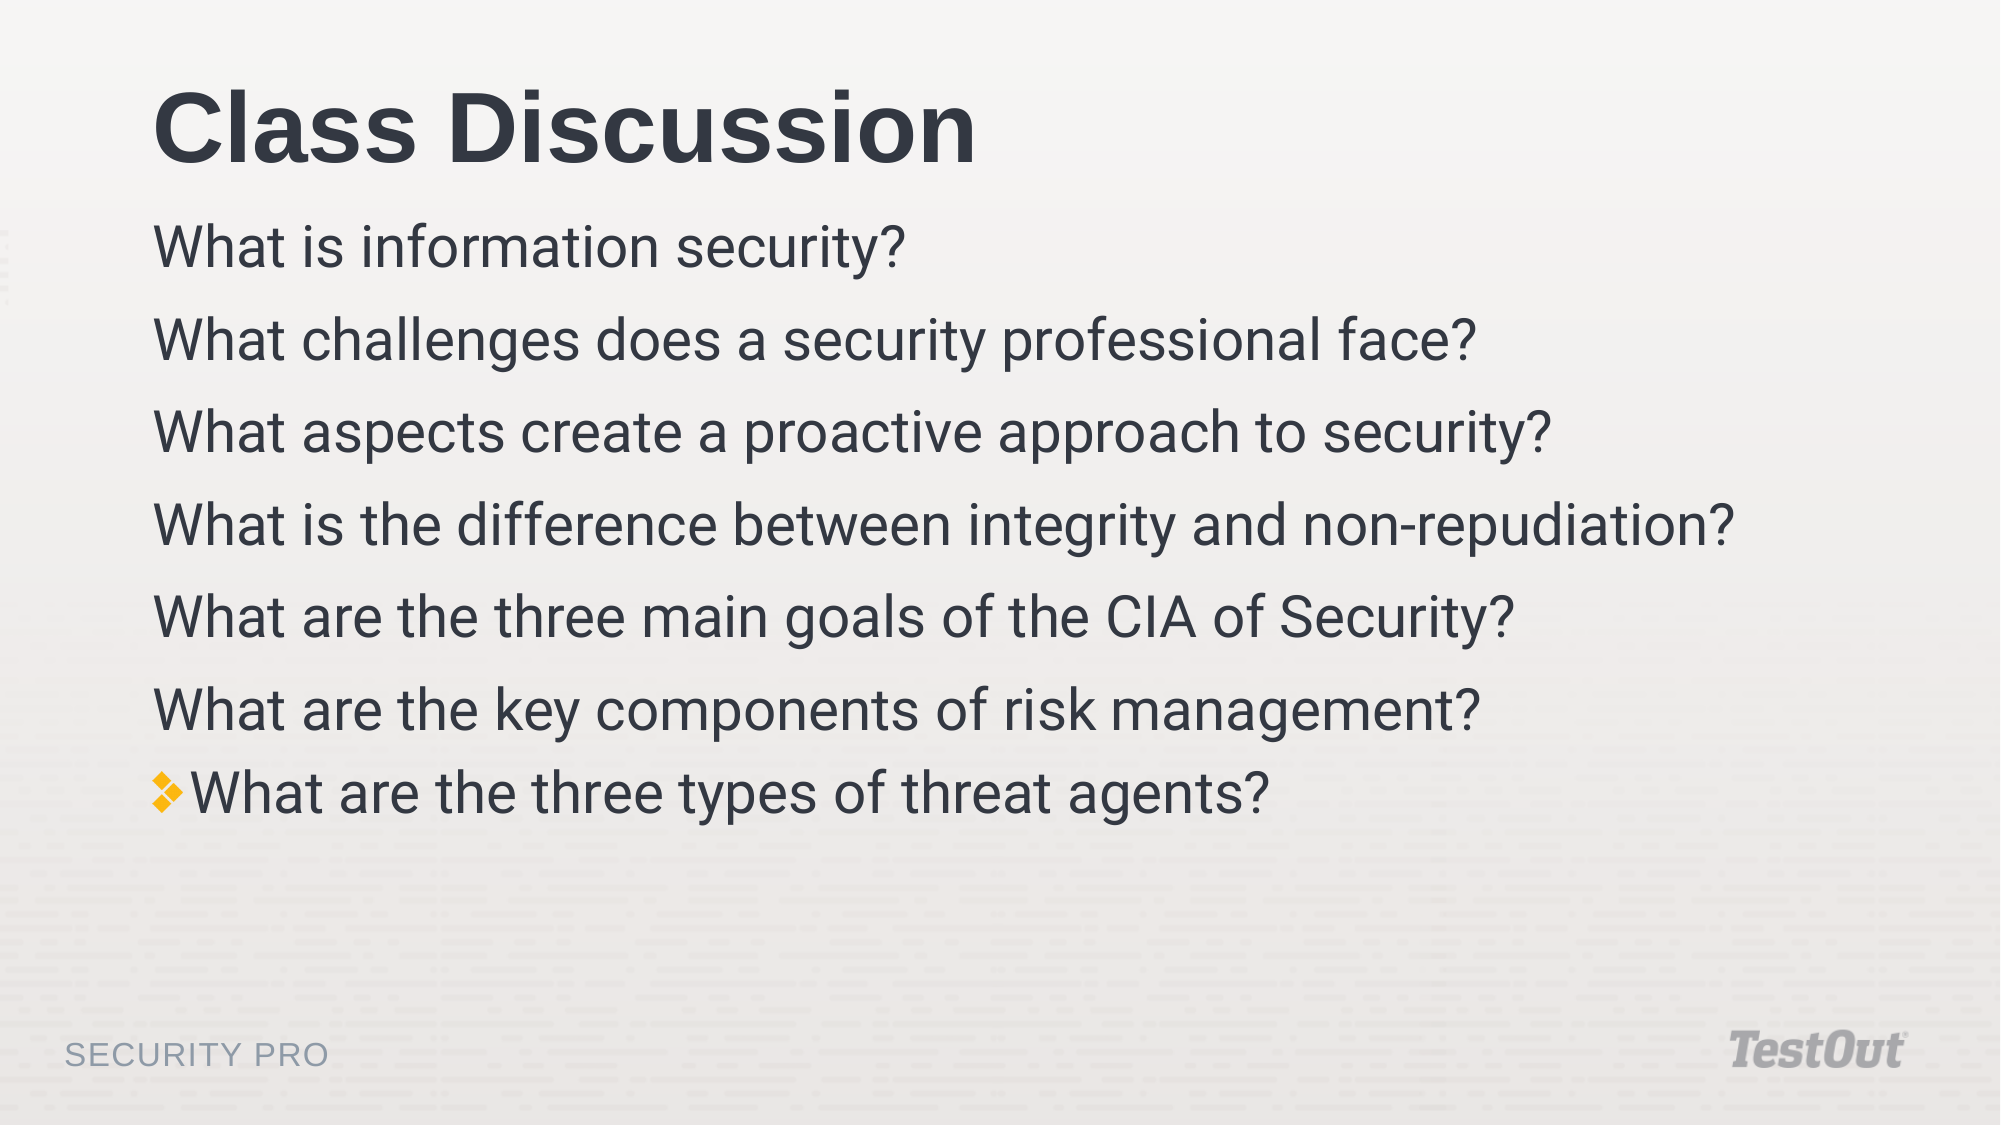

# Class Discussion
What is information security?
What challenges does a security professional face?
What aspects create a proactive approach to security?
What is the difference between integrity and non-repudiation?
What are the three main goals of the CIA of Security?
What are the key components of risk management?
What are the three types of threat agents?
Security Pro